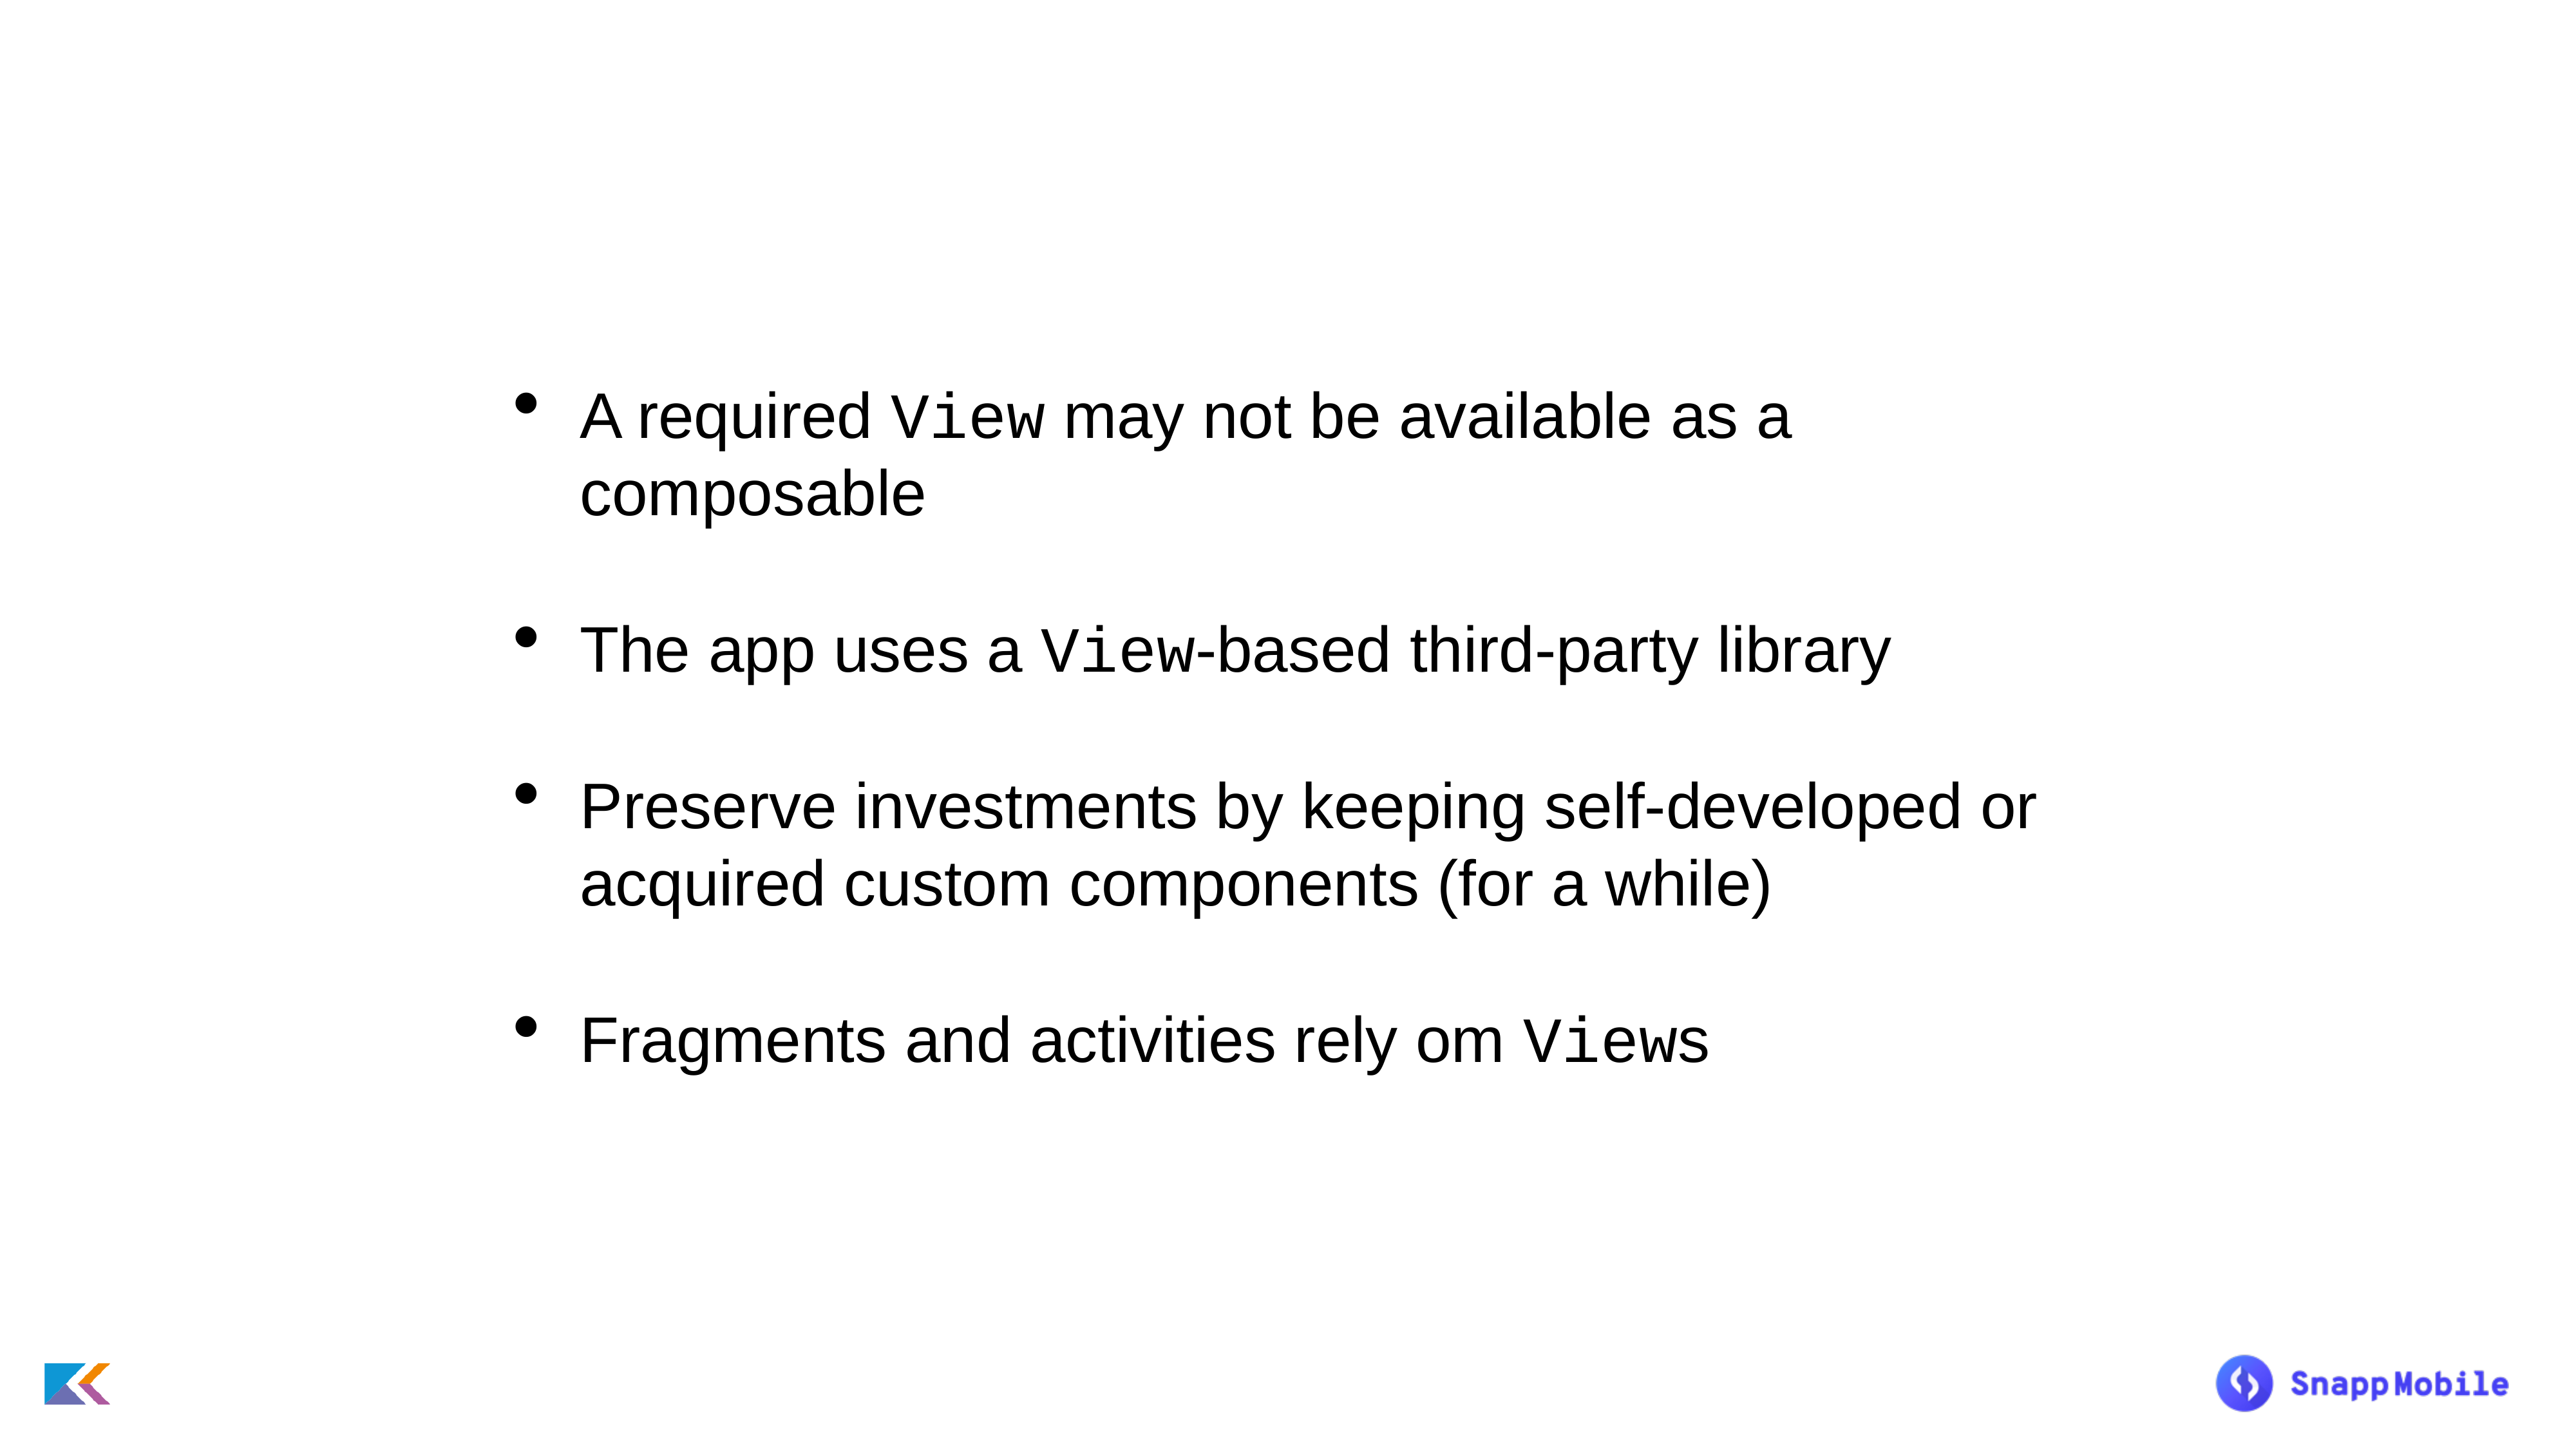

A required View may not be available as a composable
The app uses a View-based third-party library
Preserve investments by keeping self-developed or acquired custom components (for a while)
Fragments and activities rely om Views